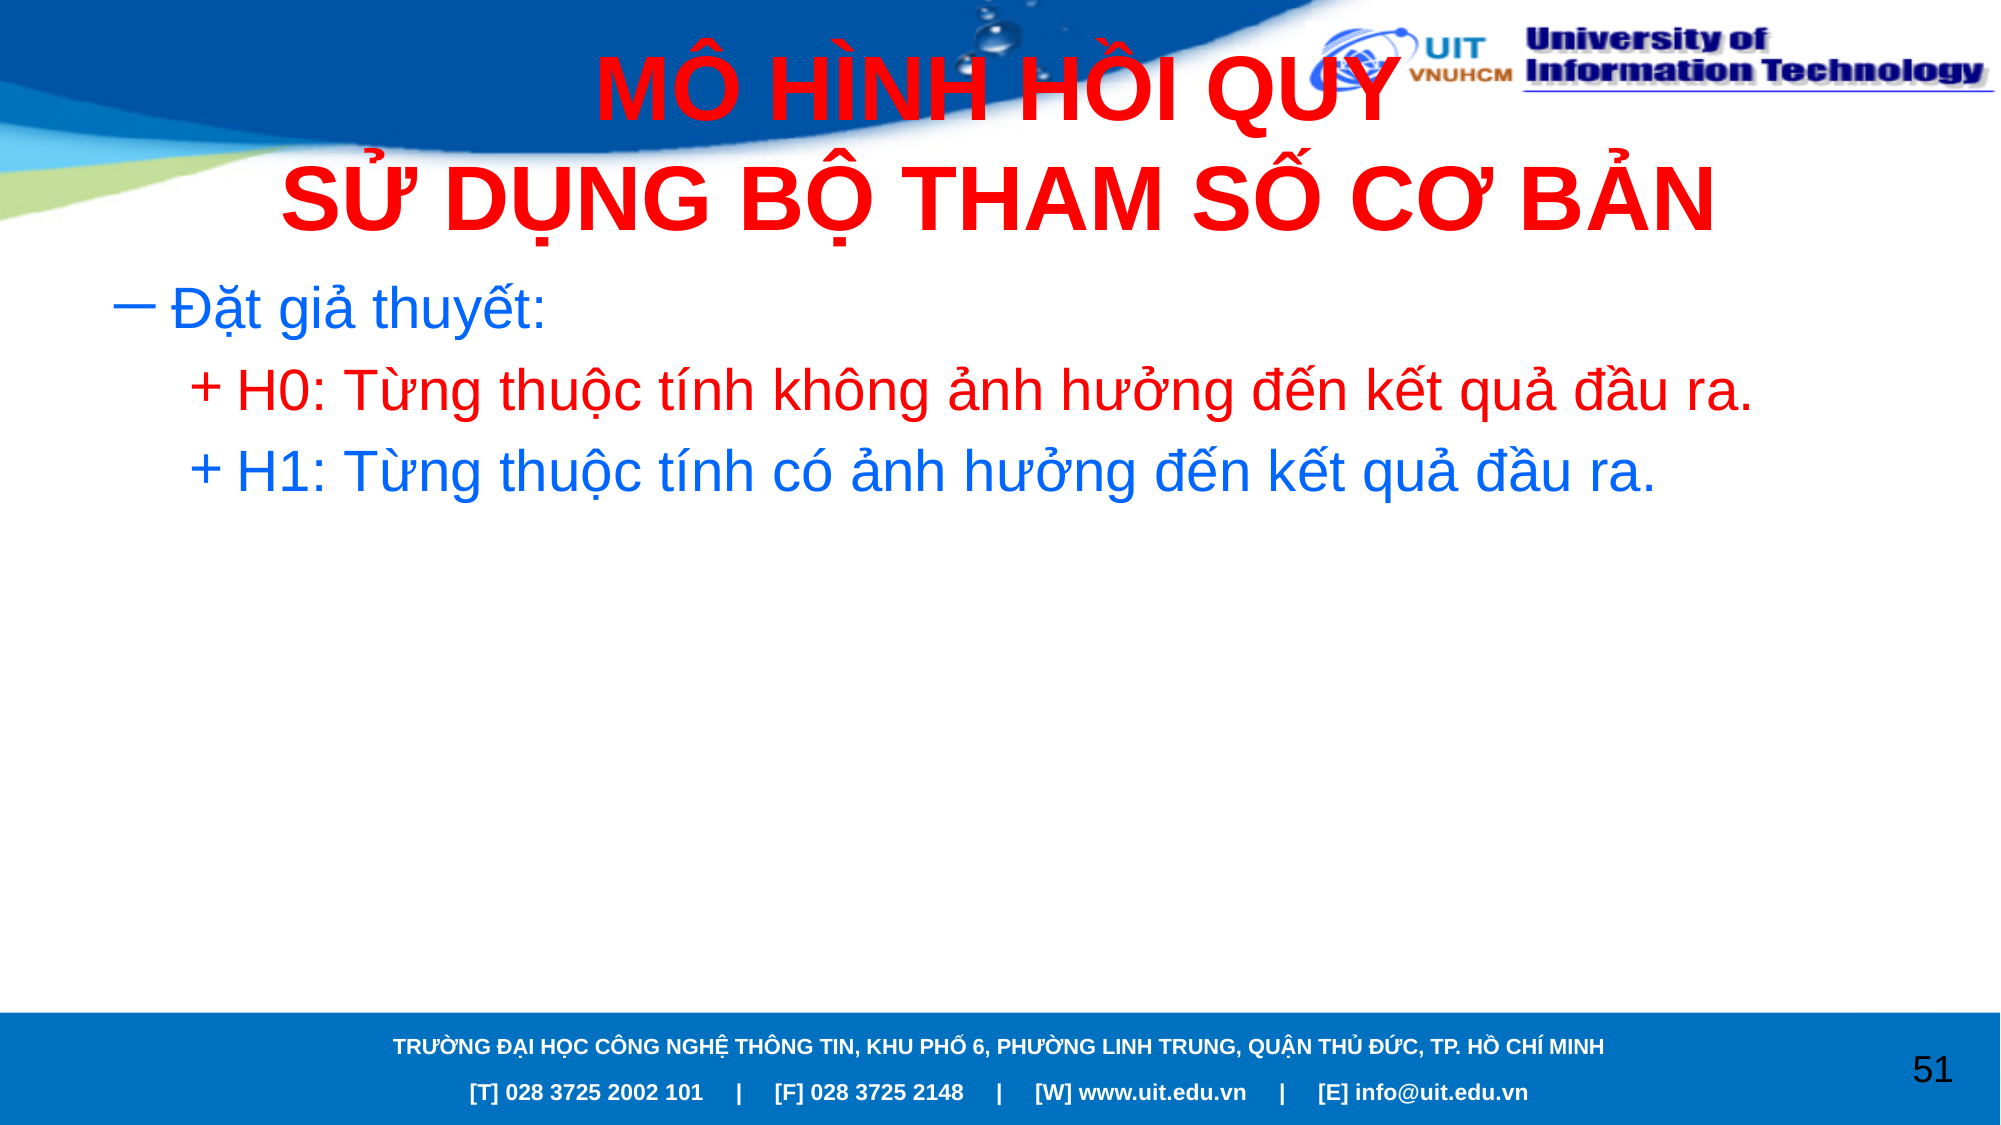

# MÔ HÌNH HỒI QUY SỬ DỤNG BỘ THAM SỐ CƠ BẢN
Đặt giả thuyết:
H0: Từng thuộc tính không ảnh hưởng đến kết quả đầu ra.
H1: Từng thuộc tính có ảnh hưởng đến kết quả đầu ra.